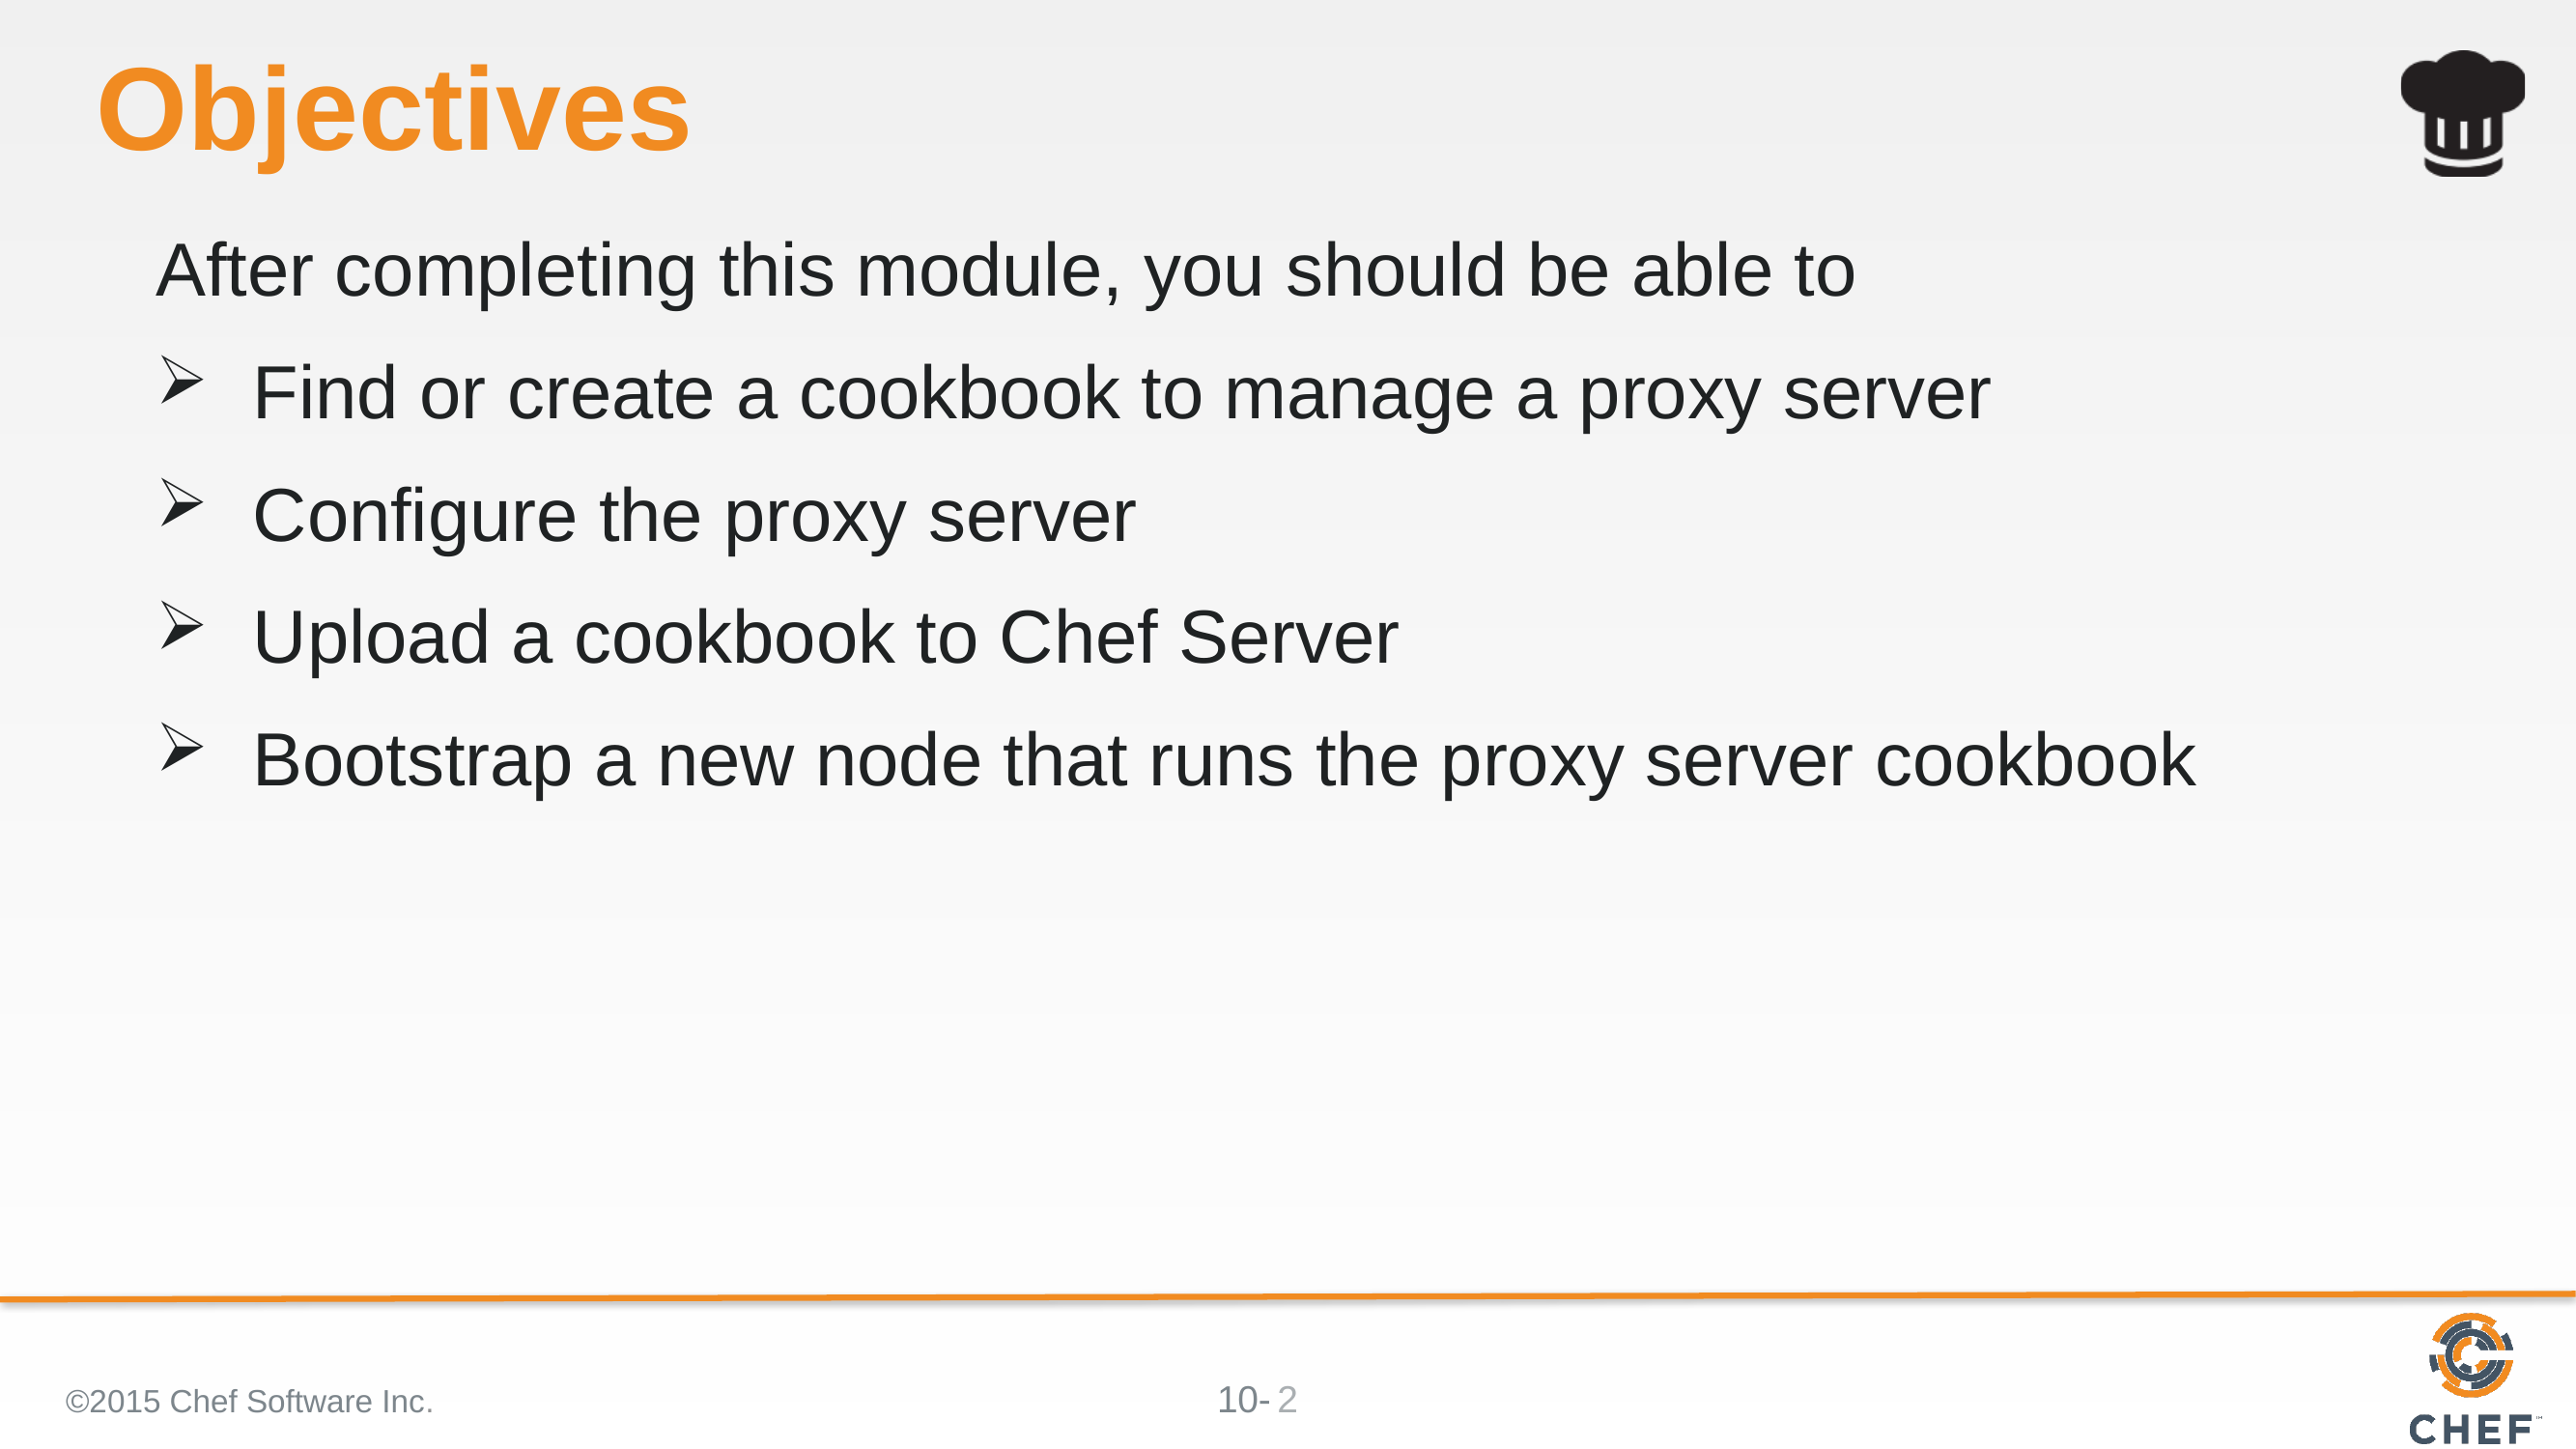

# Objectives
After completing this module, you should be able to
Find or create a cookbook to manage a proxy server
Configure the proxy server
Upload a cookbook to Chef Server
Bootstrap a new node that runs the proxy server cookbook

©2015 Chef Software Inc.
2